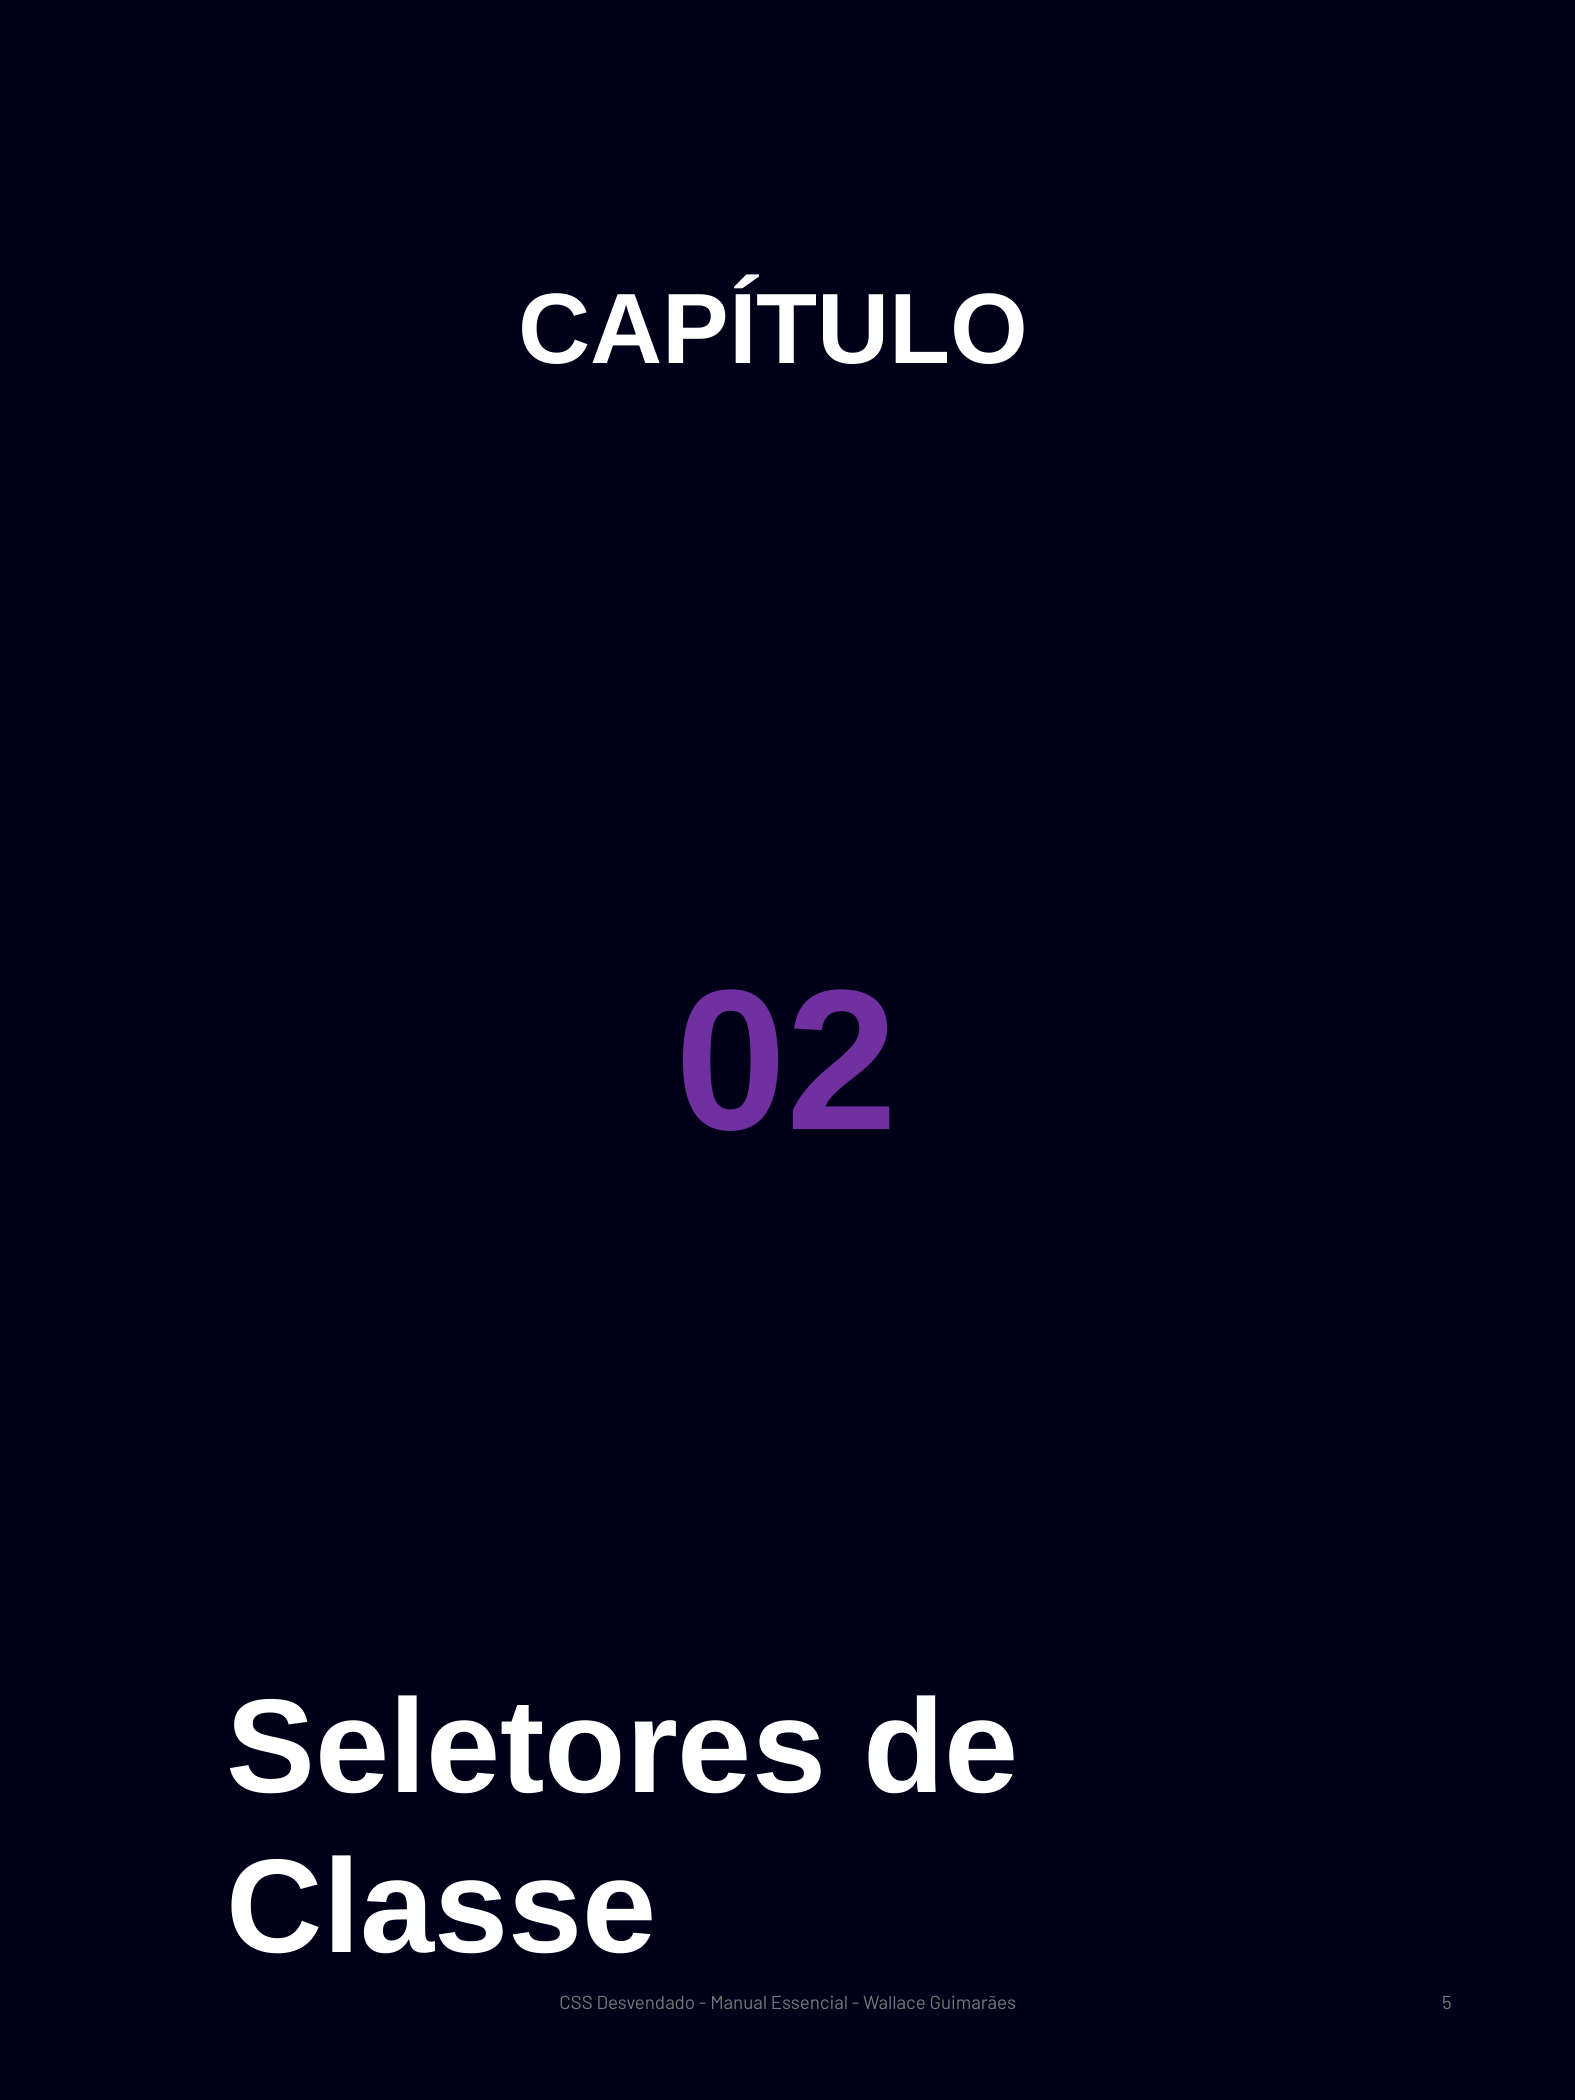

CAPÍTULO
02
Seletores de Classe

CSS Desvendado - Manual Essencial - Wallace Guimarães
5